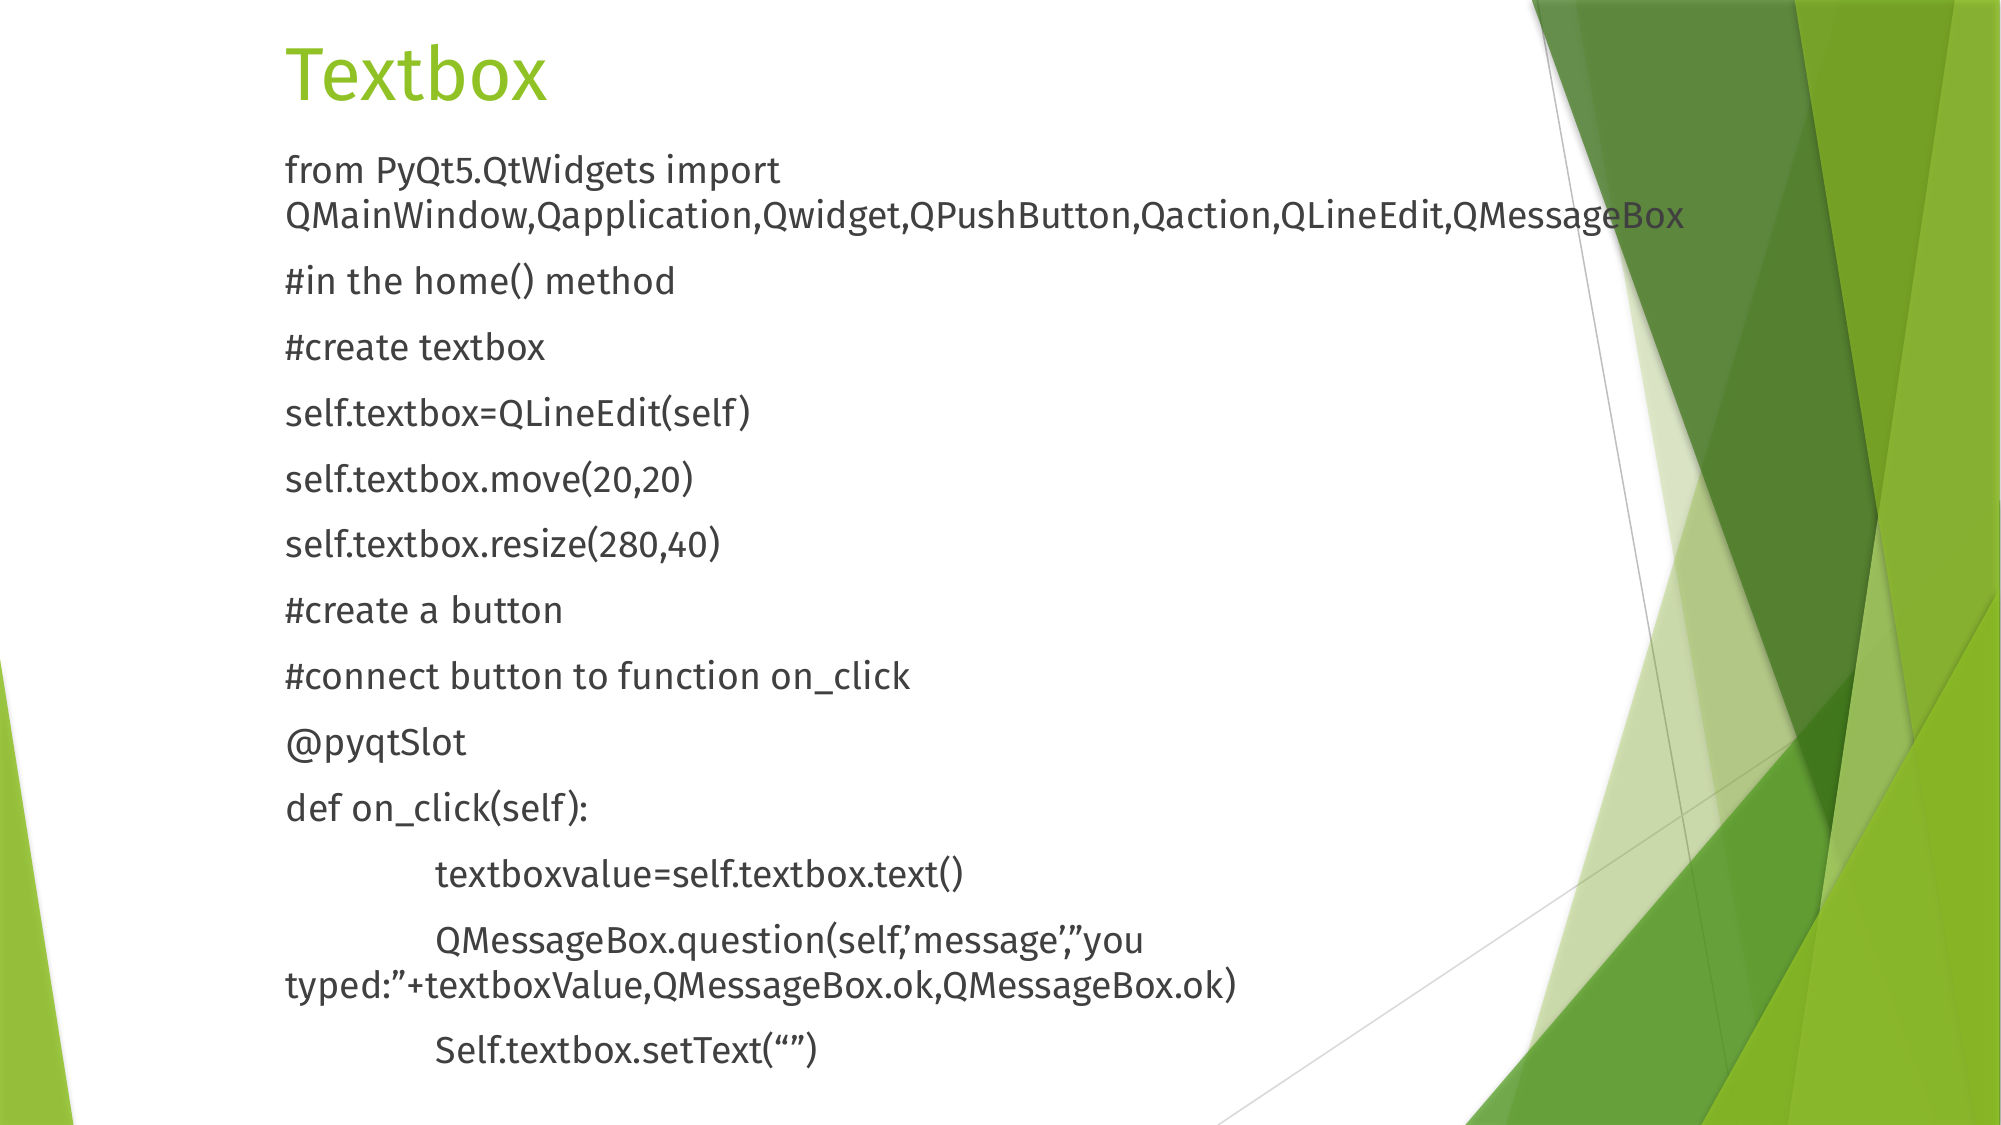

# Textbox
from PyQt5.QtWidgets import QMainWindow,Qapplication,Qwidget,QPushButton,Qaction,QLineEdit,QMessageBox
#in the home() method
#create textbox
self.textbox=QLineEdit(self)
self.textbox.move(20,20)
self.textbox.resize(280,40)
#create a button
#connect button to function on_click
@pyqtSlot
def on_click(self):
	textboxvalue=self.textbox.text()
	QMessageBox.question(self,’message’,”you 		typed:”+textboxValue,QMessageBox.ok,QMessageBox.ok)
	Self.textbox.setText(“”)